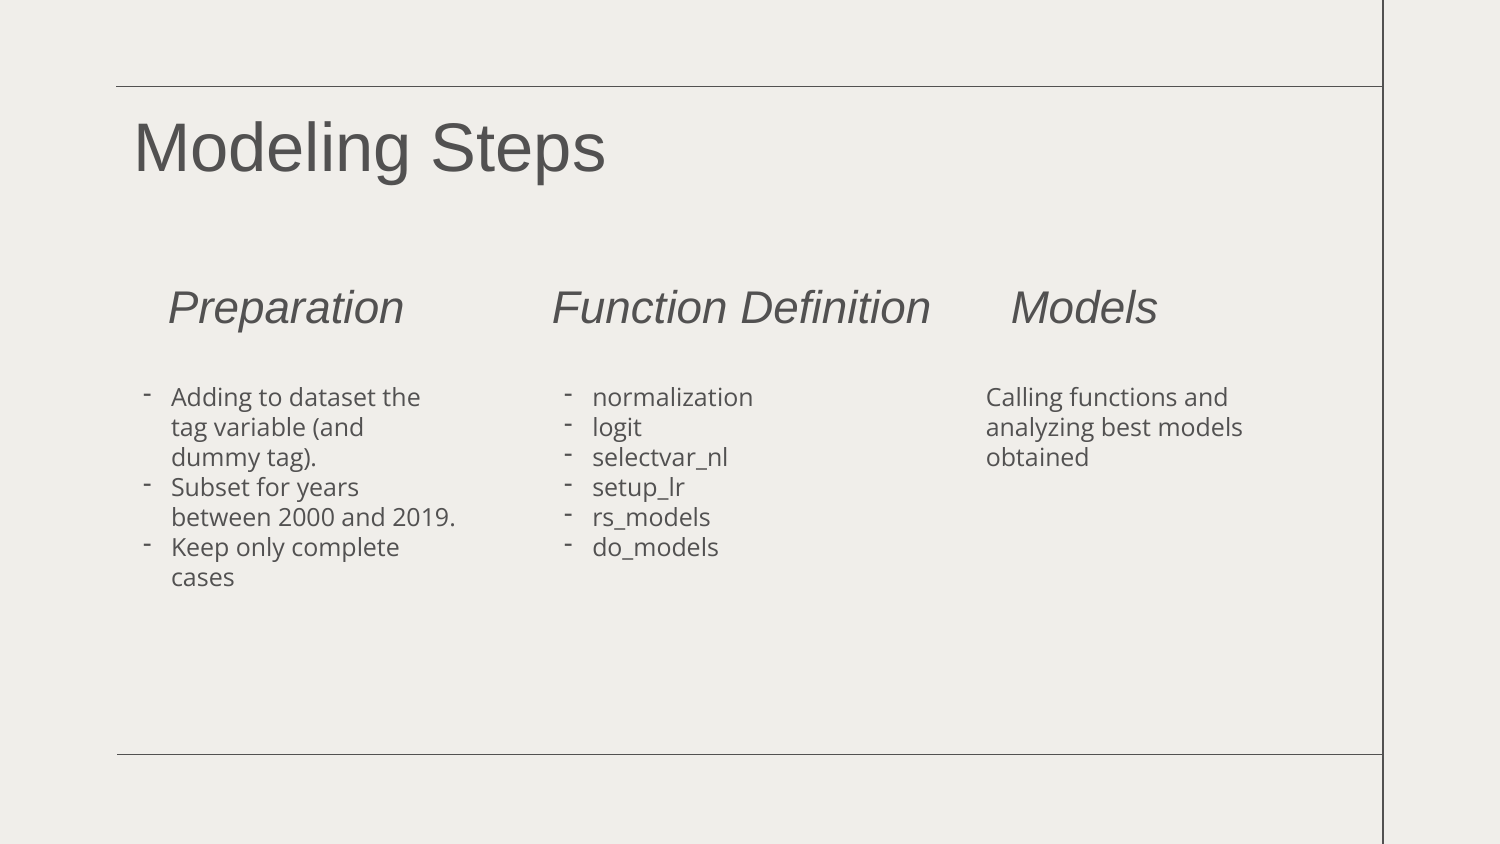

# Modeling Steps
Preparation
Function Definition
Models
Adding to dataset the tag variable (and dummy tag).
Subset for years between 2000 and 2019.
Keep only complete cases
Calling functions and analyzing best models obtained
normalization
logit
selectvar_nl
setup_lr
rs_models
do_models